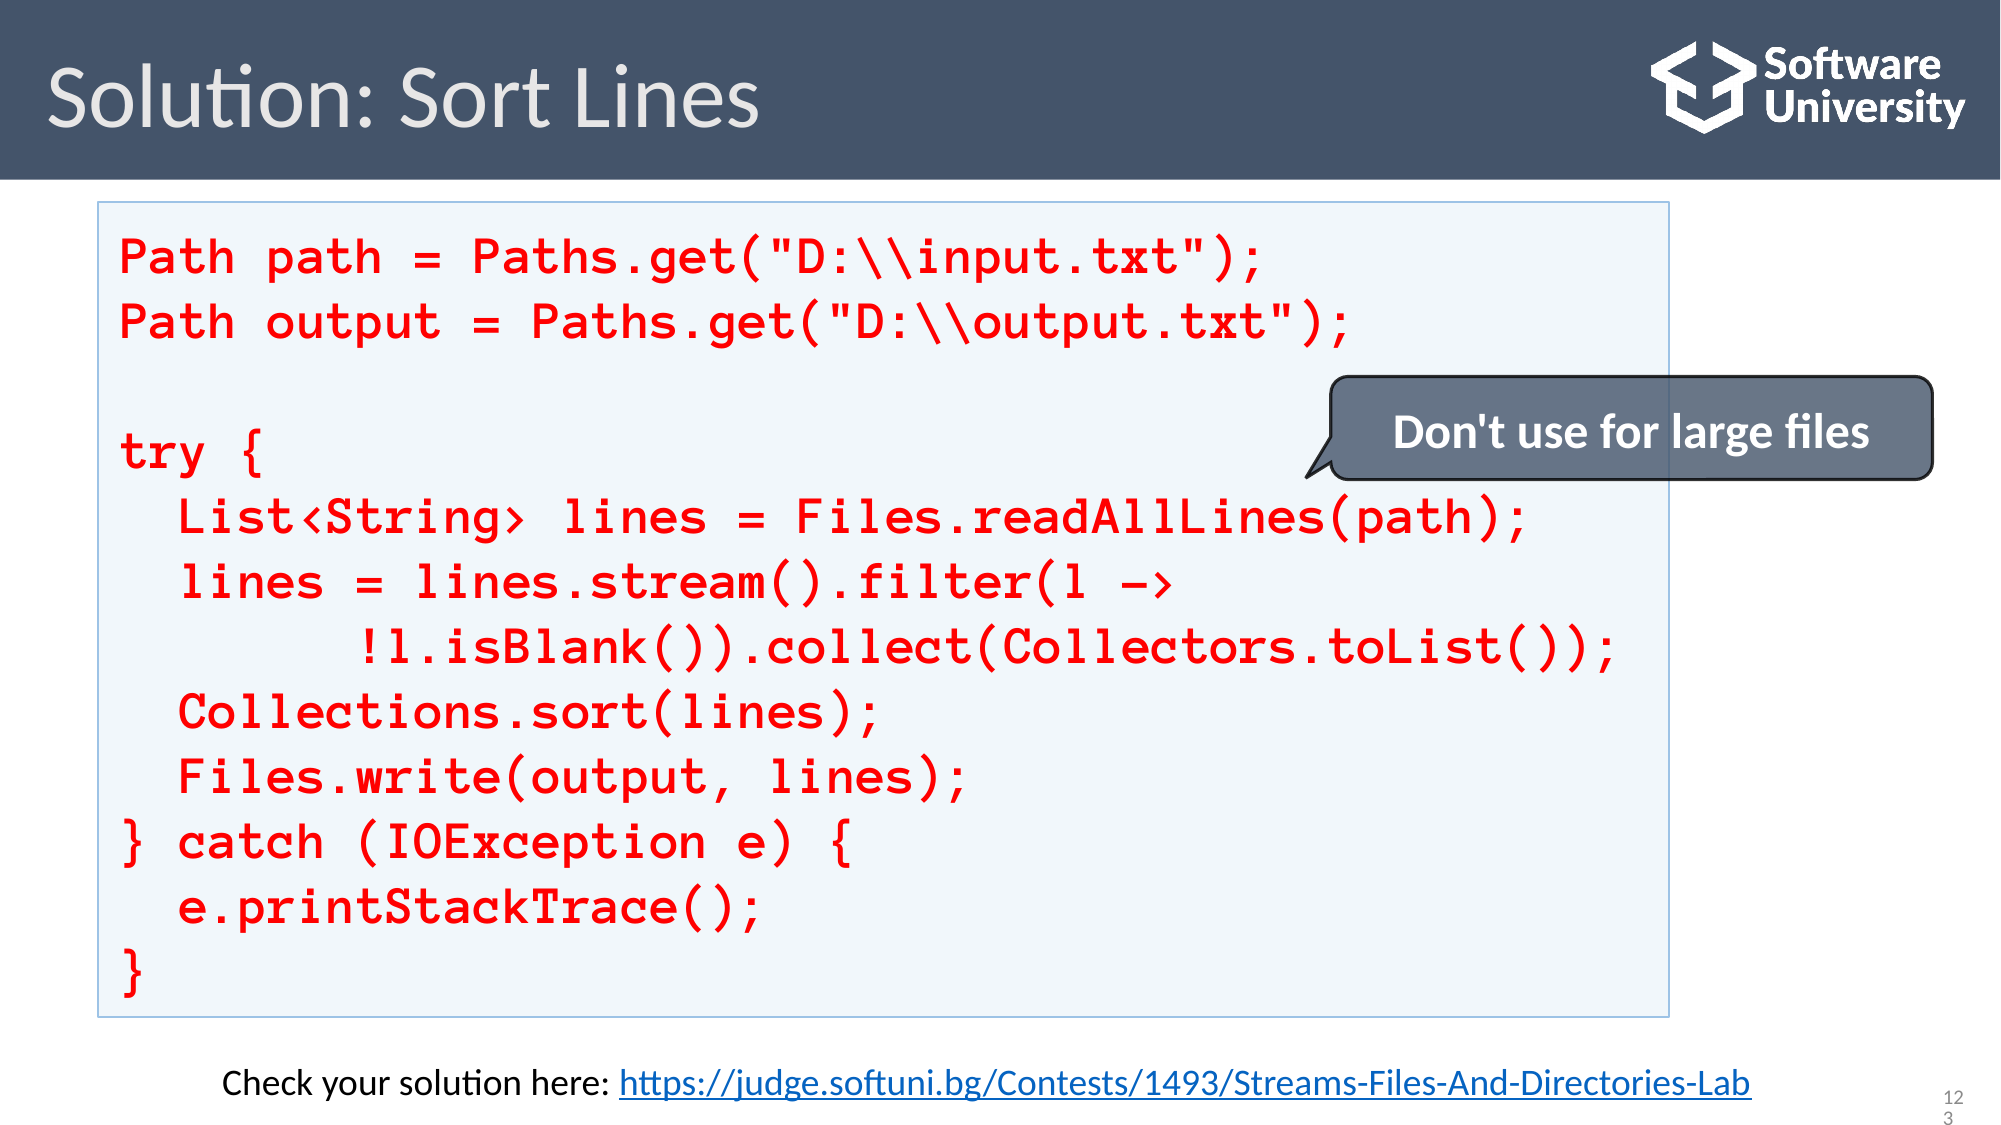

# Solution: Sort Lines
Path path = Paths.get("D:\\input.txt");
Path output = Paths.get("D:\\output.txt");

try {
  List<String> lines = Files.readAllLines(path);
  lines = lines.stream().filter(l ->
        !l.isBlank()).collect(Collectors.toList());
  Collections.sort(lines);
  Files.write(output, lines);
} catch (IOException e) {
  e.printStackTrace();
}
Don't use for large files
Check your solution here: https://judge.softuni.bg/Contests/1493/Streams-Files-And-Directories-Lab
123